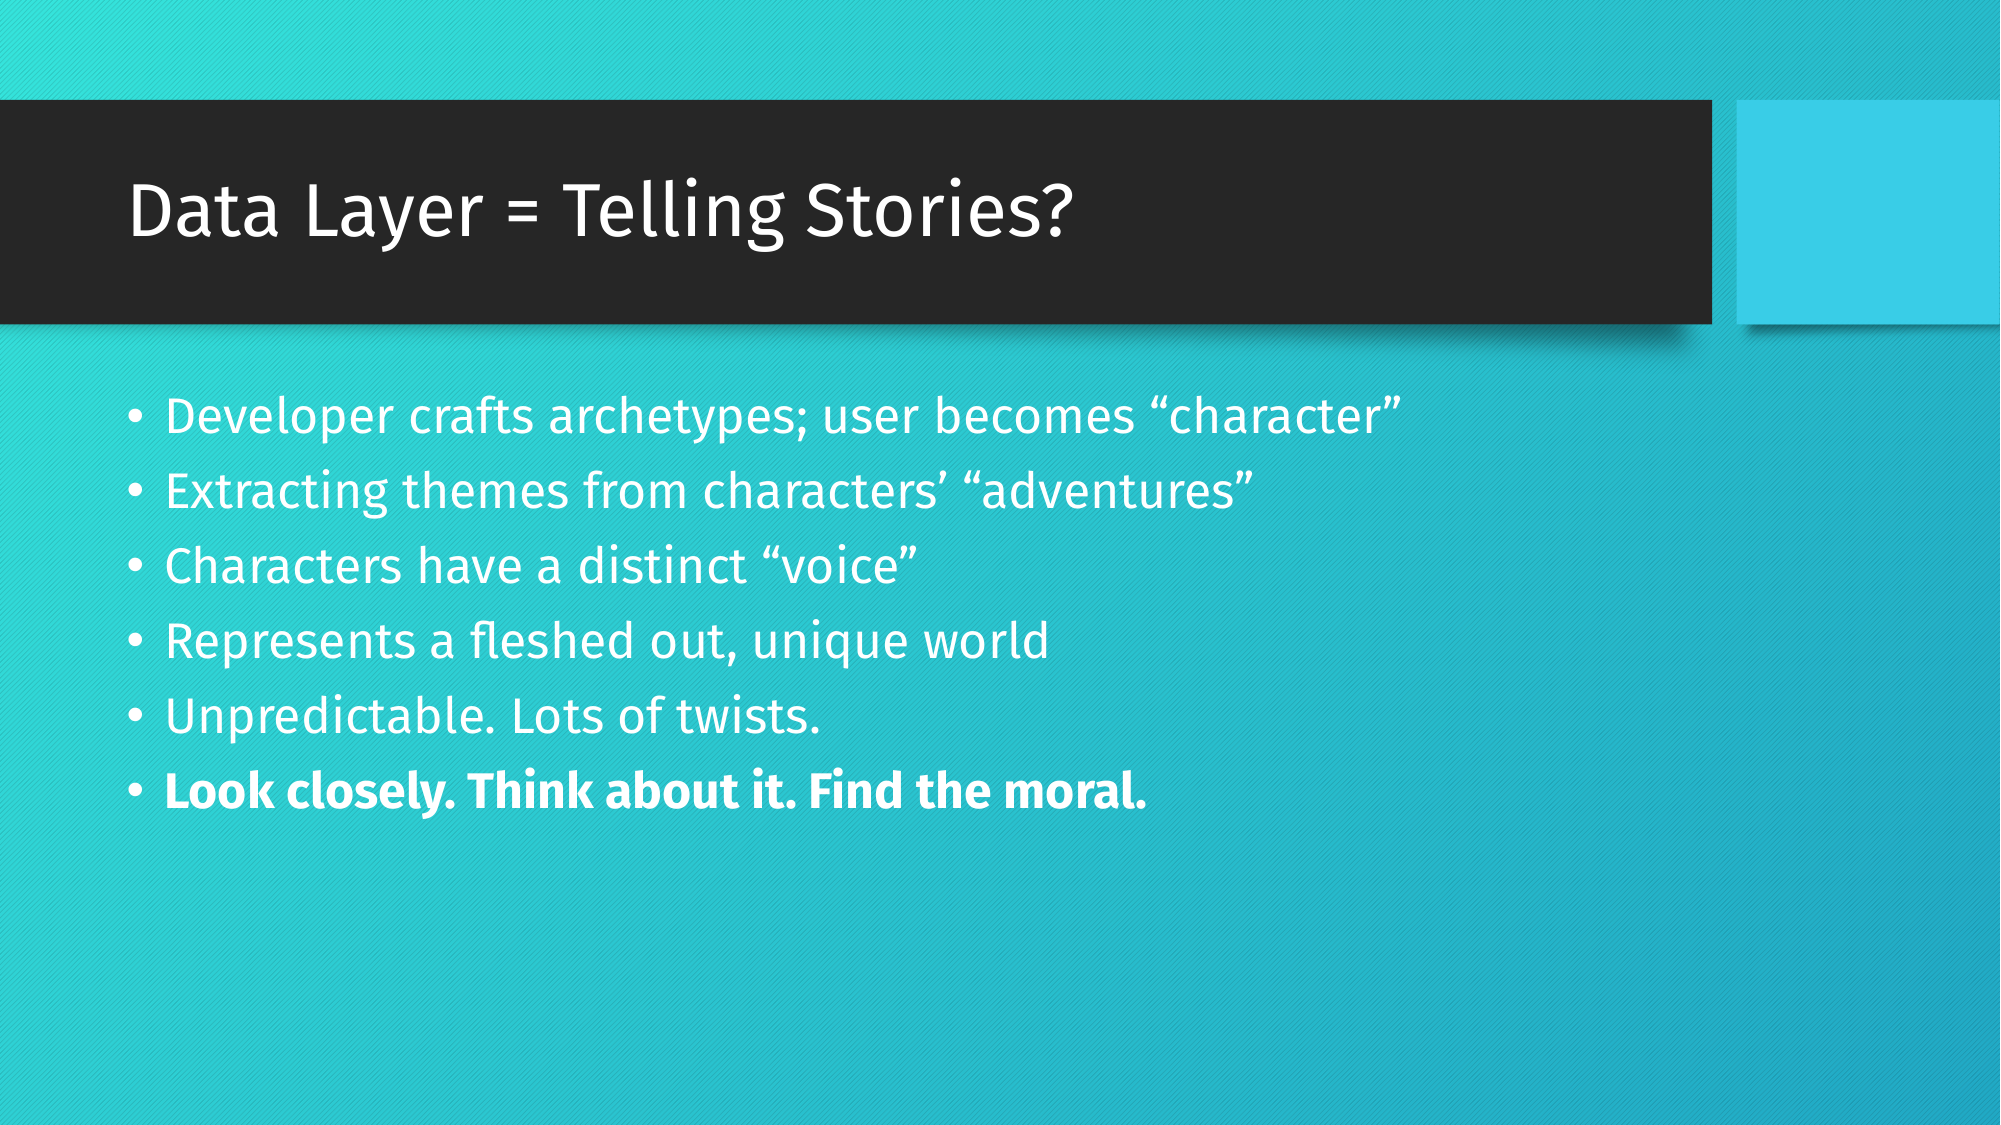

# Data Layer = Telling Stories?
Developer crafts archetypes; user becomes “character”
Extracting themes from characters’ “adventures”
Characters have a distinct “voice”
Represents a fleshed out, unique world
Unpredictable. Lots of twists.
Look closely. Think about it. Find the moral.